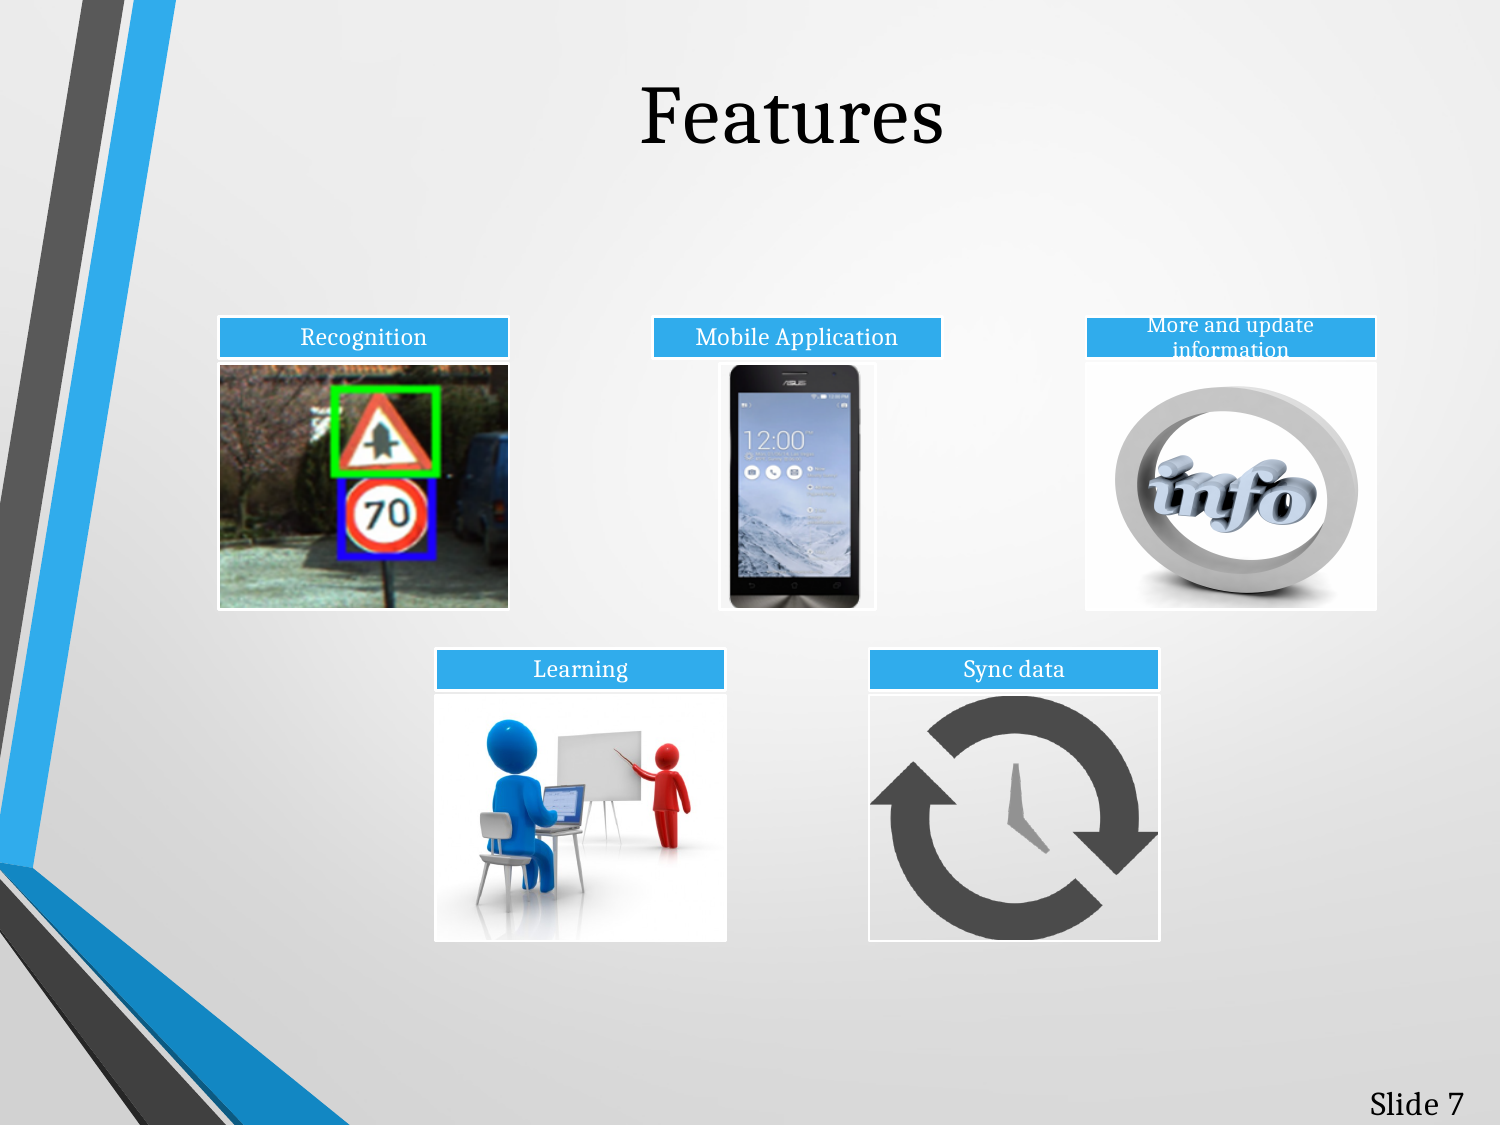

# Features
Recognition
Mobile Application
More and update information
Learning
Sync data
Slide 7